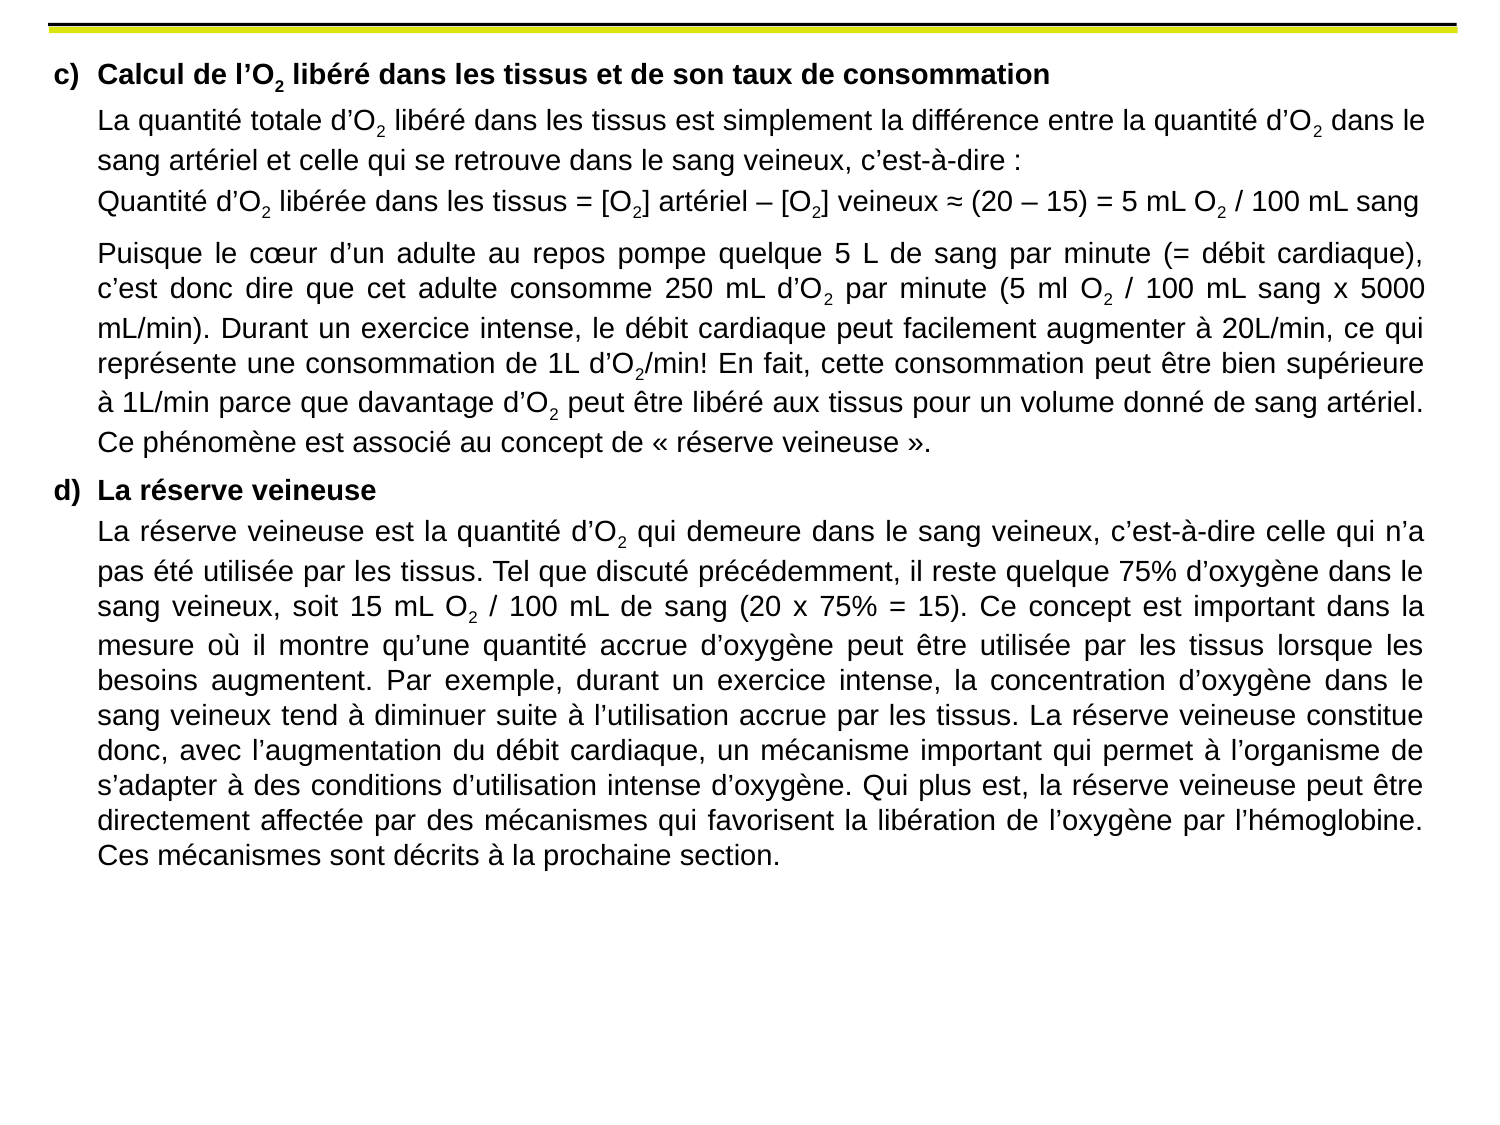

c) 	Calcul de l’O2 libéré dans les tissus et de son taux de consommation
La quantité totale d’O2 libéré dans les tissus est simplement la différence entre la quantité d’O2 dans le sang artériel et celle qui se retrouve dans le sang veineux, c’est-à-dire :
Quantité d’O2 libérée dans les tissus = [O2] artériel – [O2] veineux ≈ (20 – 15) = 5 mL O2 / 100 mL sang
Puisque le cœur d’un adulte au repos pompe quelque 5 L de sang par minute (= débit cardiaque), c’est donc dire que cet adulte consomme 250 mL d’O2 par minute (5 ml O2 / 100 mL sang x 5000 mL/min). Durant un exercice intense, le débit cardiaque peut facilement augmenter à 20L/min, ce qui représente une consommation de 1L d’O2/min! En fait, cette consommation peut être bien supérieure à 1L/min parce que davantage d’O2 peut être libéré aux tissus pour un volume donné de sang artériel. Ce phénomène est associé au concept de « réserve veineuse ».
d)	La réserve veineuse
La réserve veineuse est la quantité d’O2 qui demeure dans le sang veineux, c’est-à-dire celle qui n’a pas été utilisée par les tissus. Tel que discuté précédemment, il reste quelque 75% d’oxygène dans le sang veineux, soit 15 mL O2 / 100 mL de sang (20 x 75% = 15). Ce concept est important dans la mesure où il montre qu’une quantité accrue d’oxygène peut être utilisée par les tissus lorsque les besoins augmentent. Par exemple, durant un exercice intense, la concentration d’oxygène dans le sang veineux tend à diminuer suite à l’utilisation accrue par les tissus. La réserve veineuse constitue donc, avec l’augmentation du débit cardiaque, un mécanisme important qui permet à l’organisme de s’adapter à des conditions d’utilisation intense d’oxygène. Qui plus est, la réserve veineuse peut être directement affectée par des mécanismes qui favorisent la libération de l’oxygène par l’hémoglobine. Ces mécanismes sont décrits à la prochaine section.